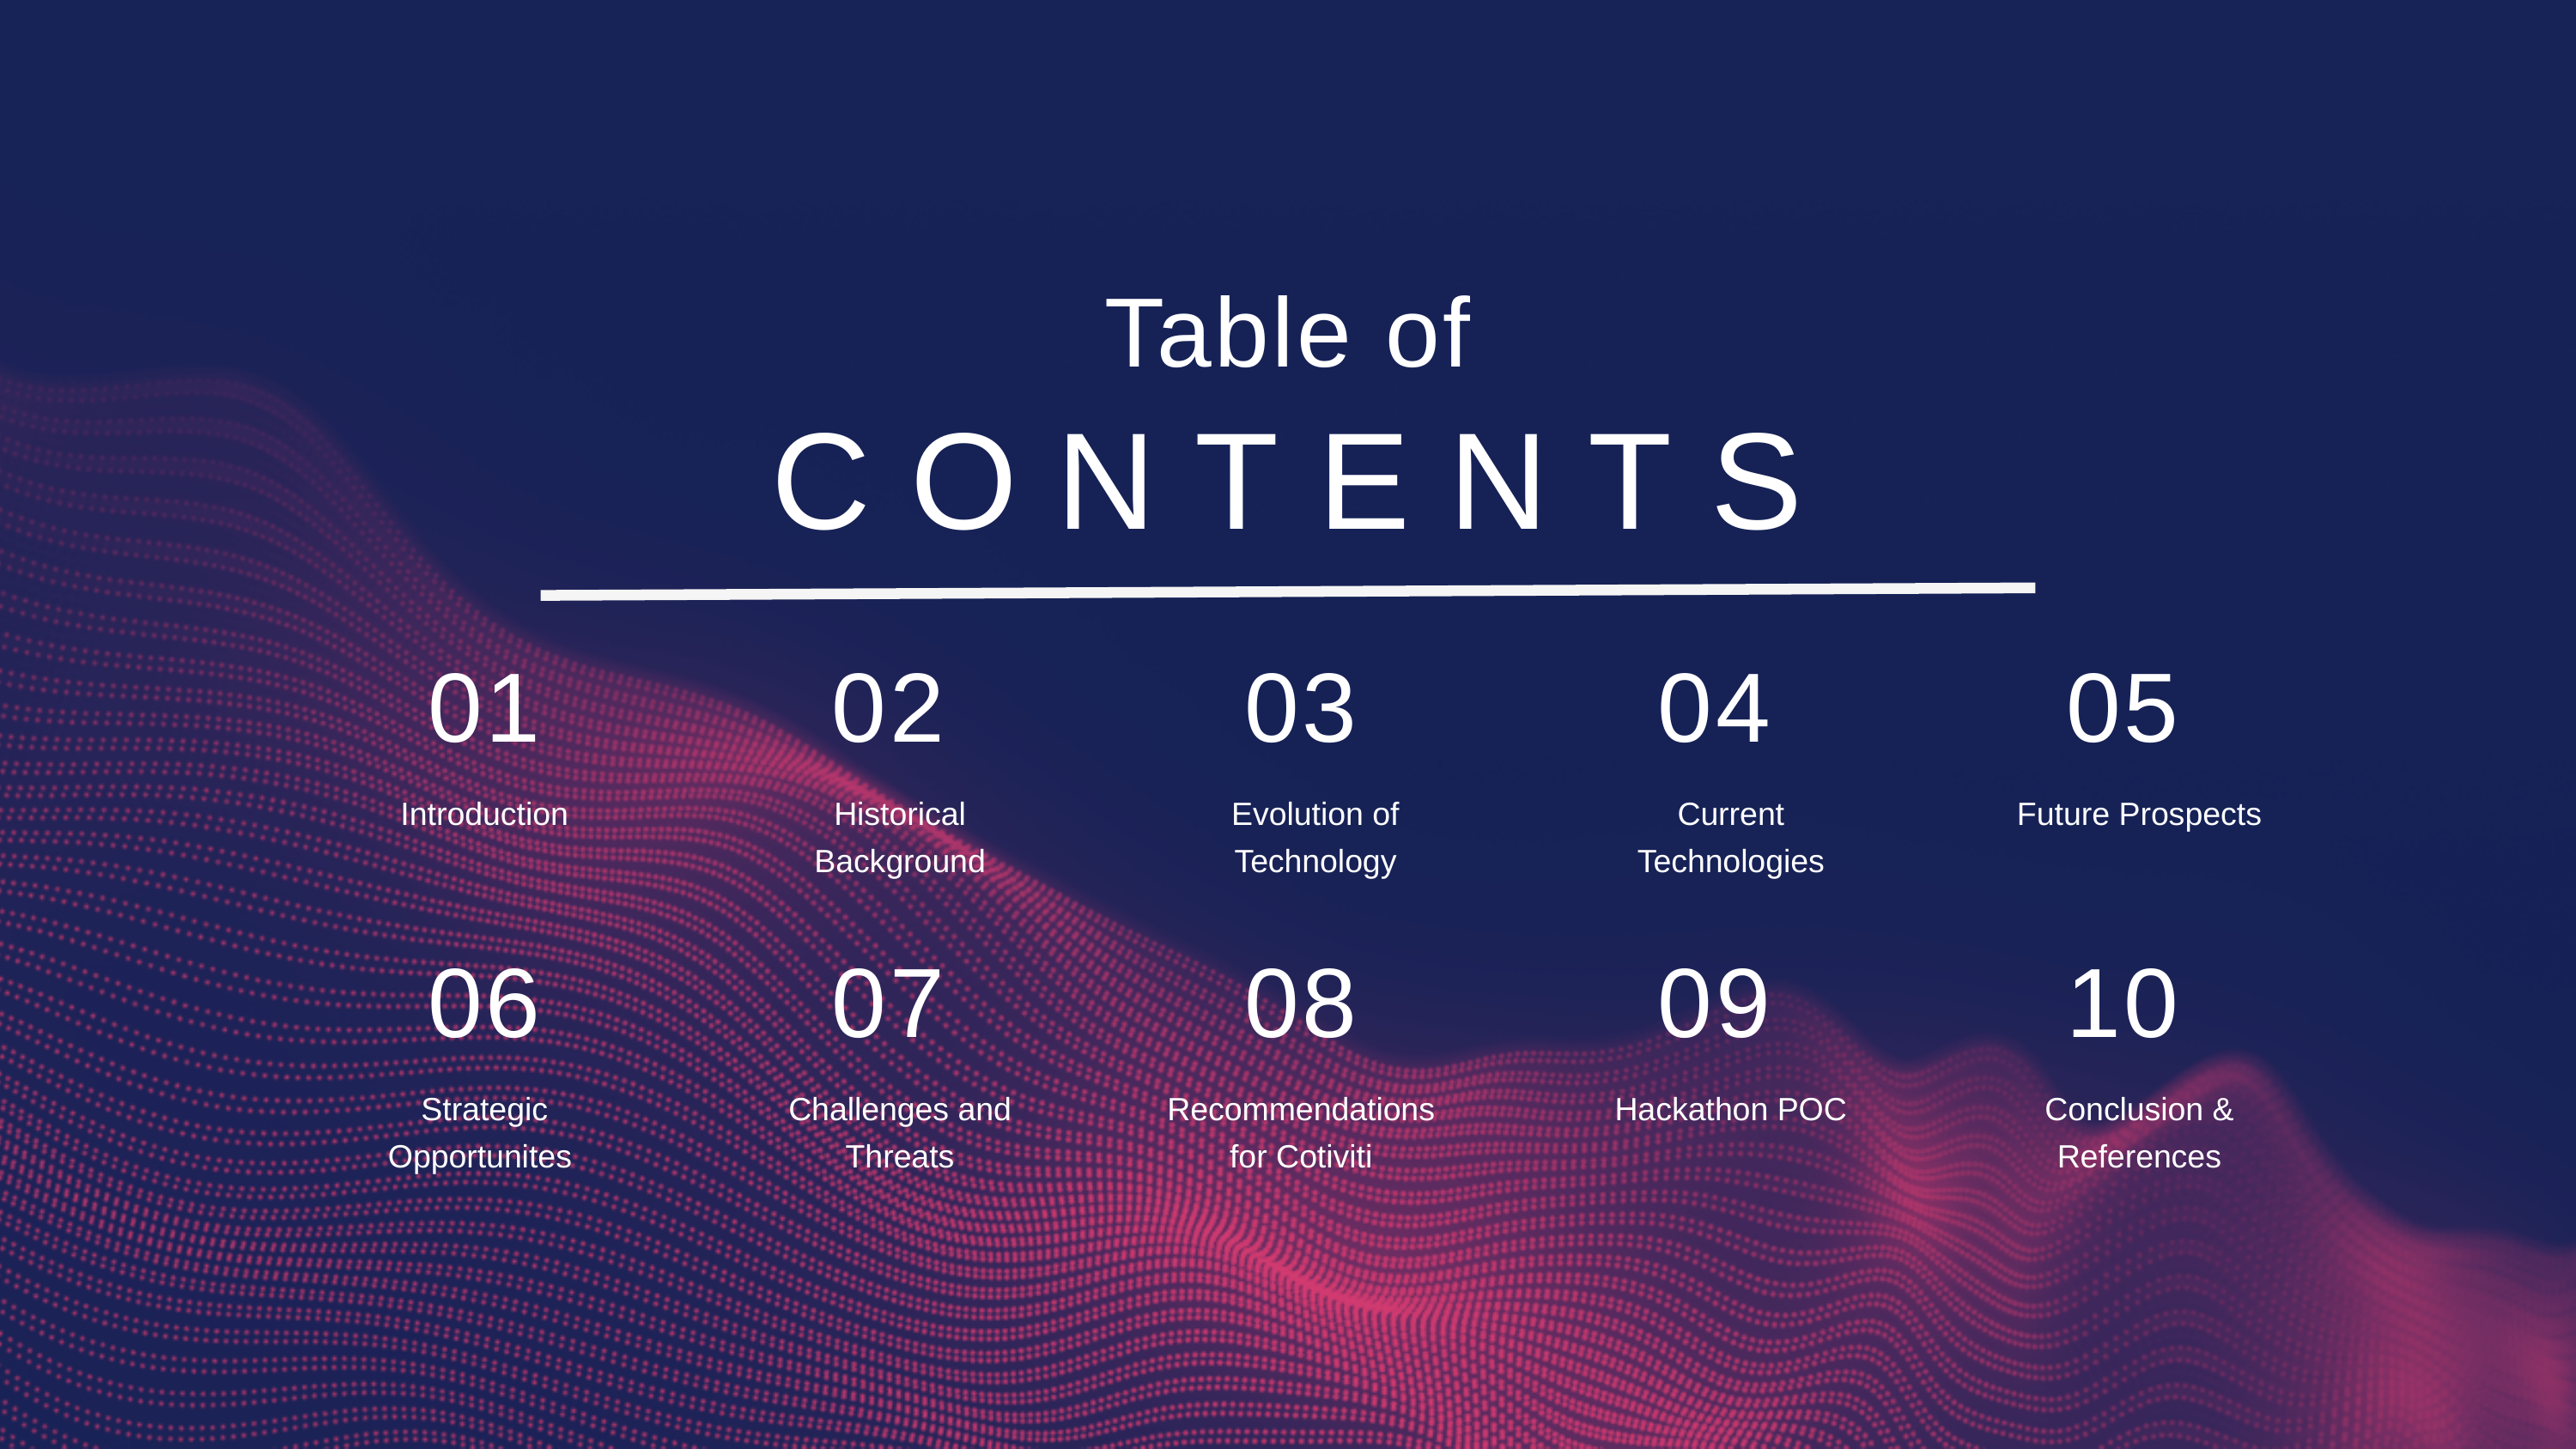

Table of
CONTENTS

01
02
03
04
05
Introduction
Historical Background
Evolution of Technology
Current Technologies
Future Prospects
06
07
08
09
10
Strategic Opportunites
Challenges and Threats
Recommendations for Cotiviti
Hackathon POC
Conclusion & References